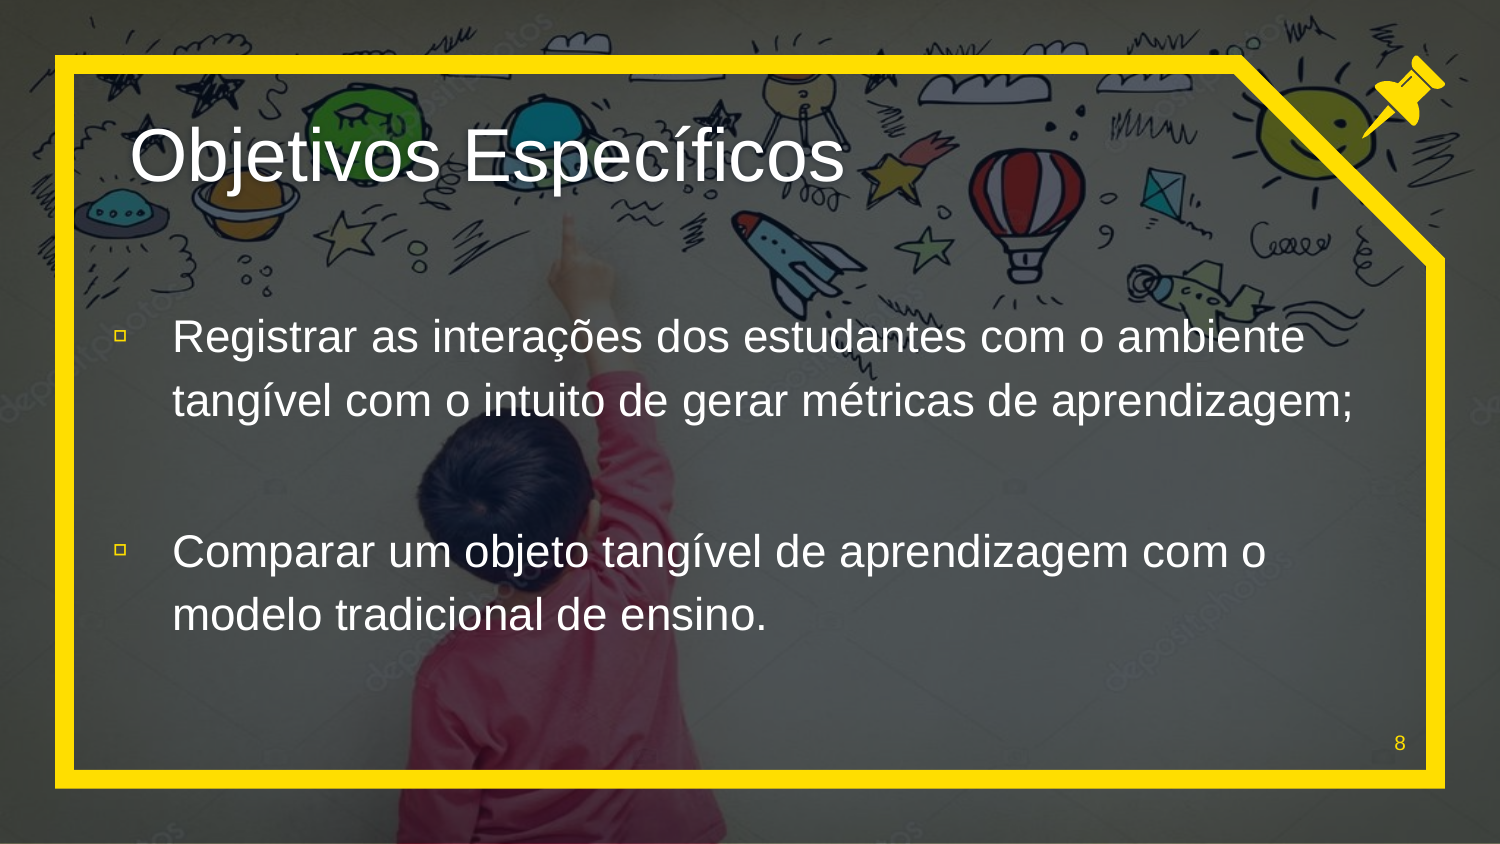

# Objetivos Específicos
Registrar as interações dos estudantes com o ambiente tangível com o intuito de gerar métricas de aprendizagem;

Comparar um objeto tangível de aprendizagem com o modelo tradicional de ensino.
8